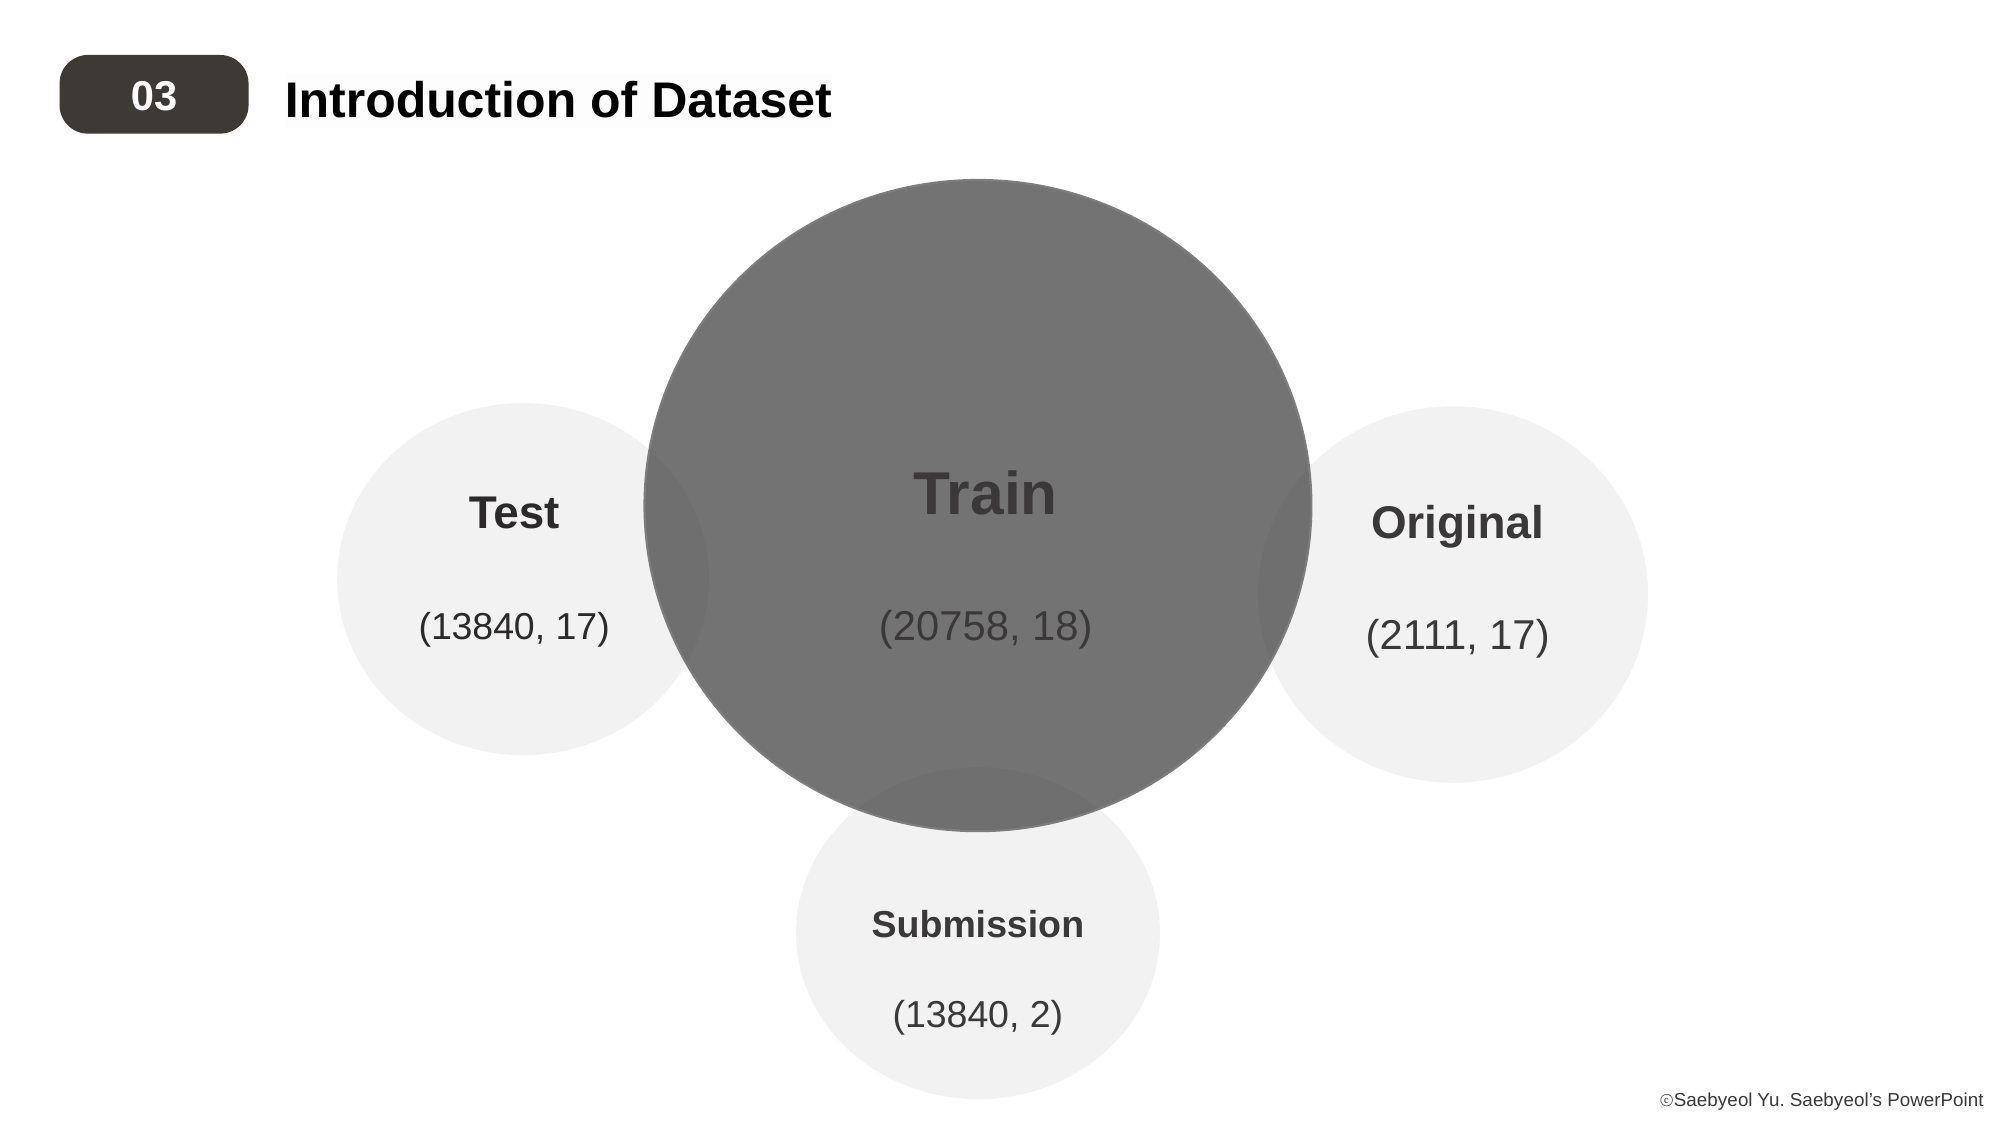

Introduction of Dataset
03

Train

(20758, 18)
Test

(13840, 17)
Original

(2111, 17)

Submission

(13840, 2)